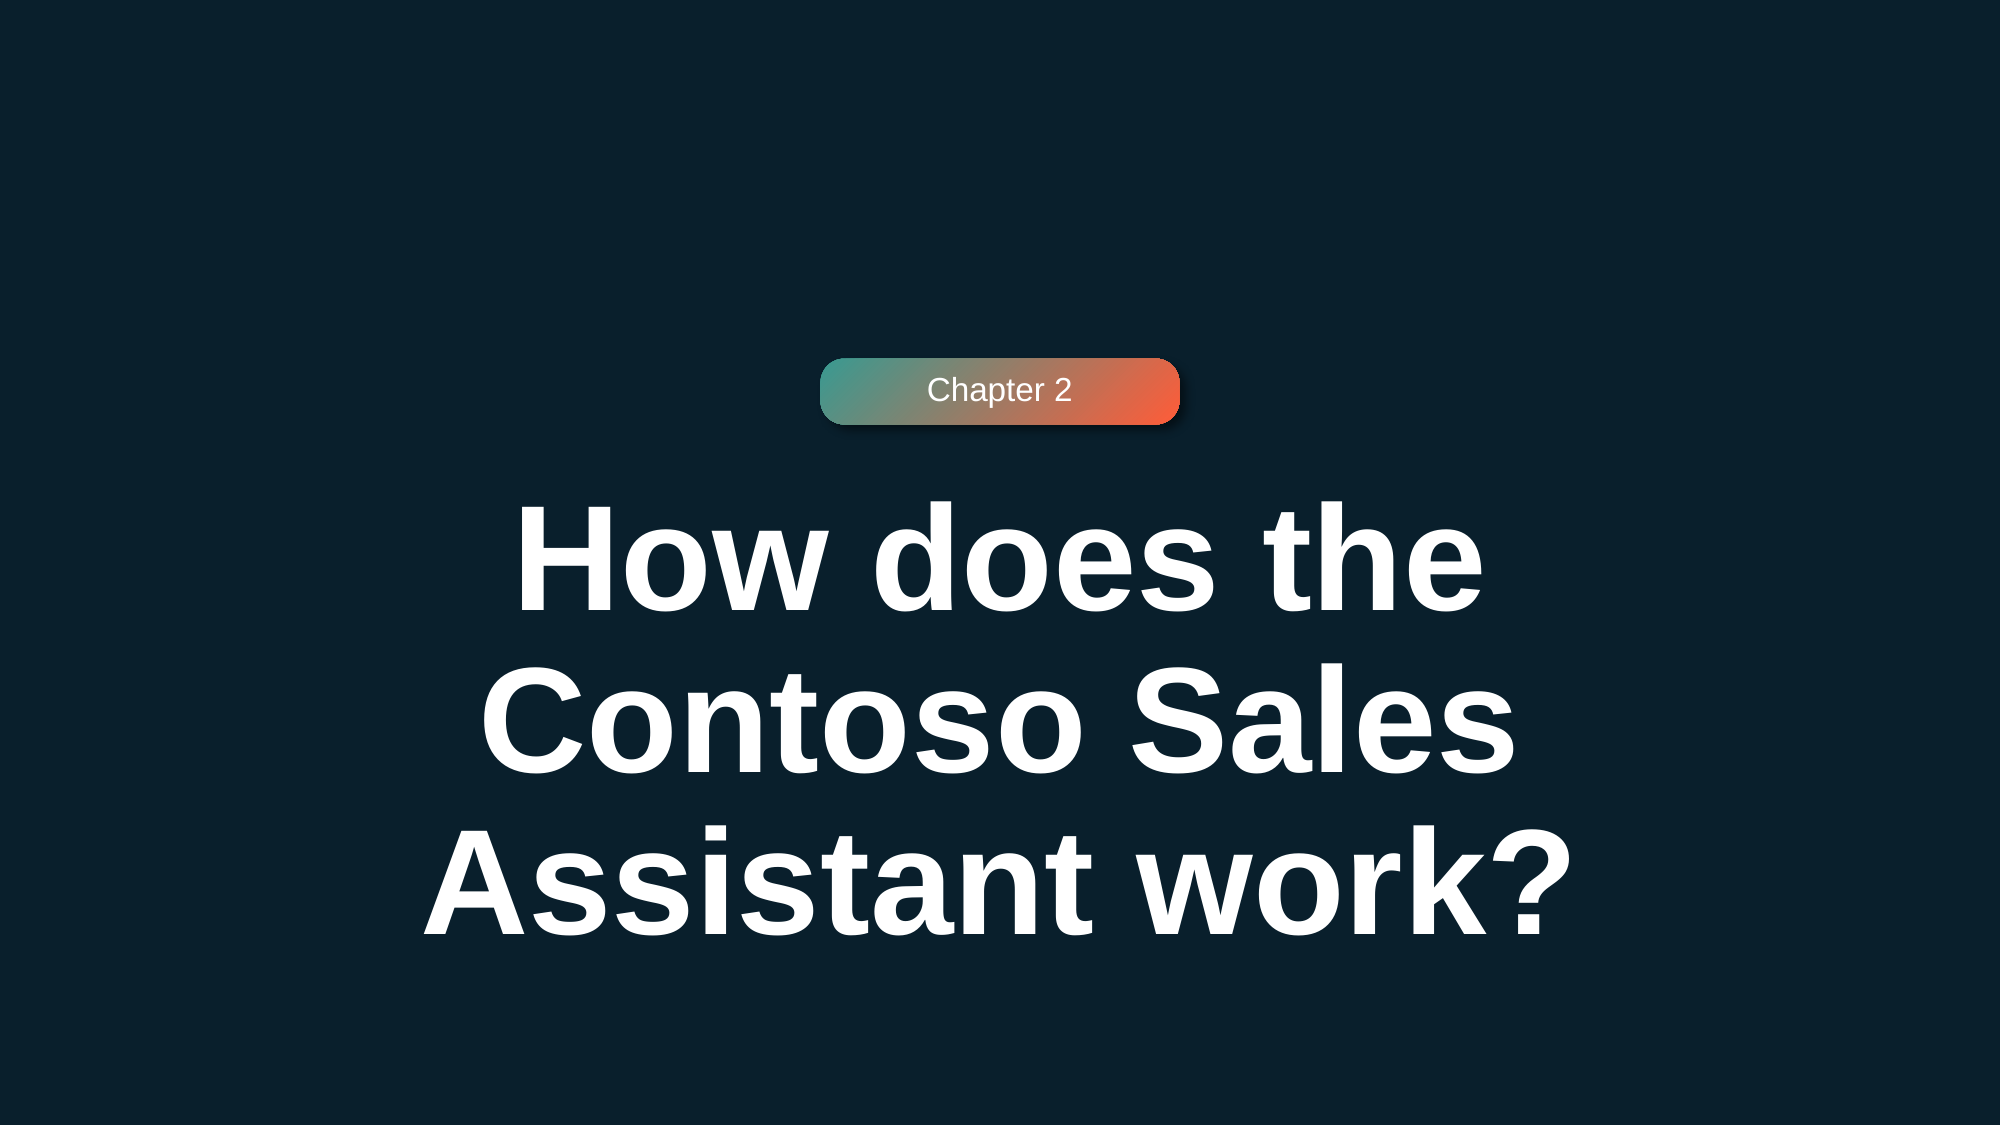

Chapter 2
How does the Contoso Sales Assistant work?